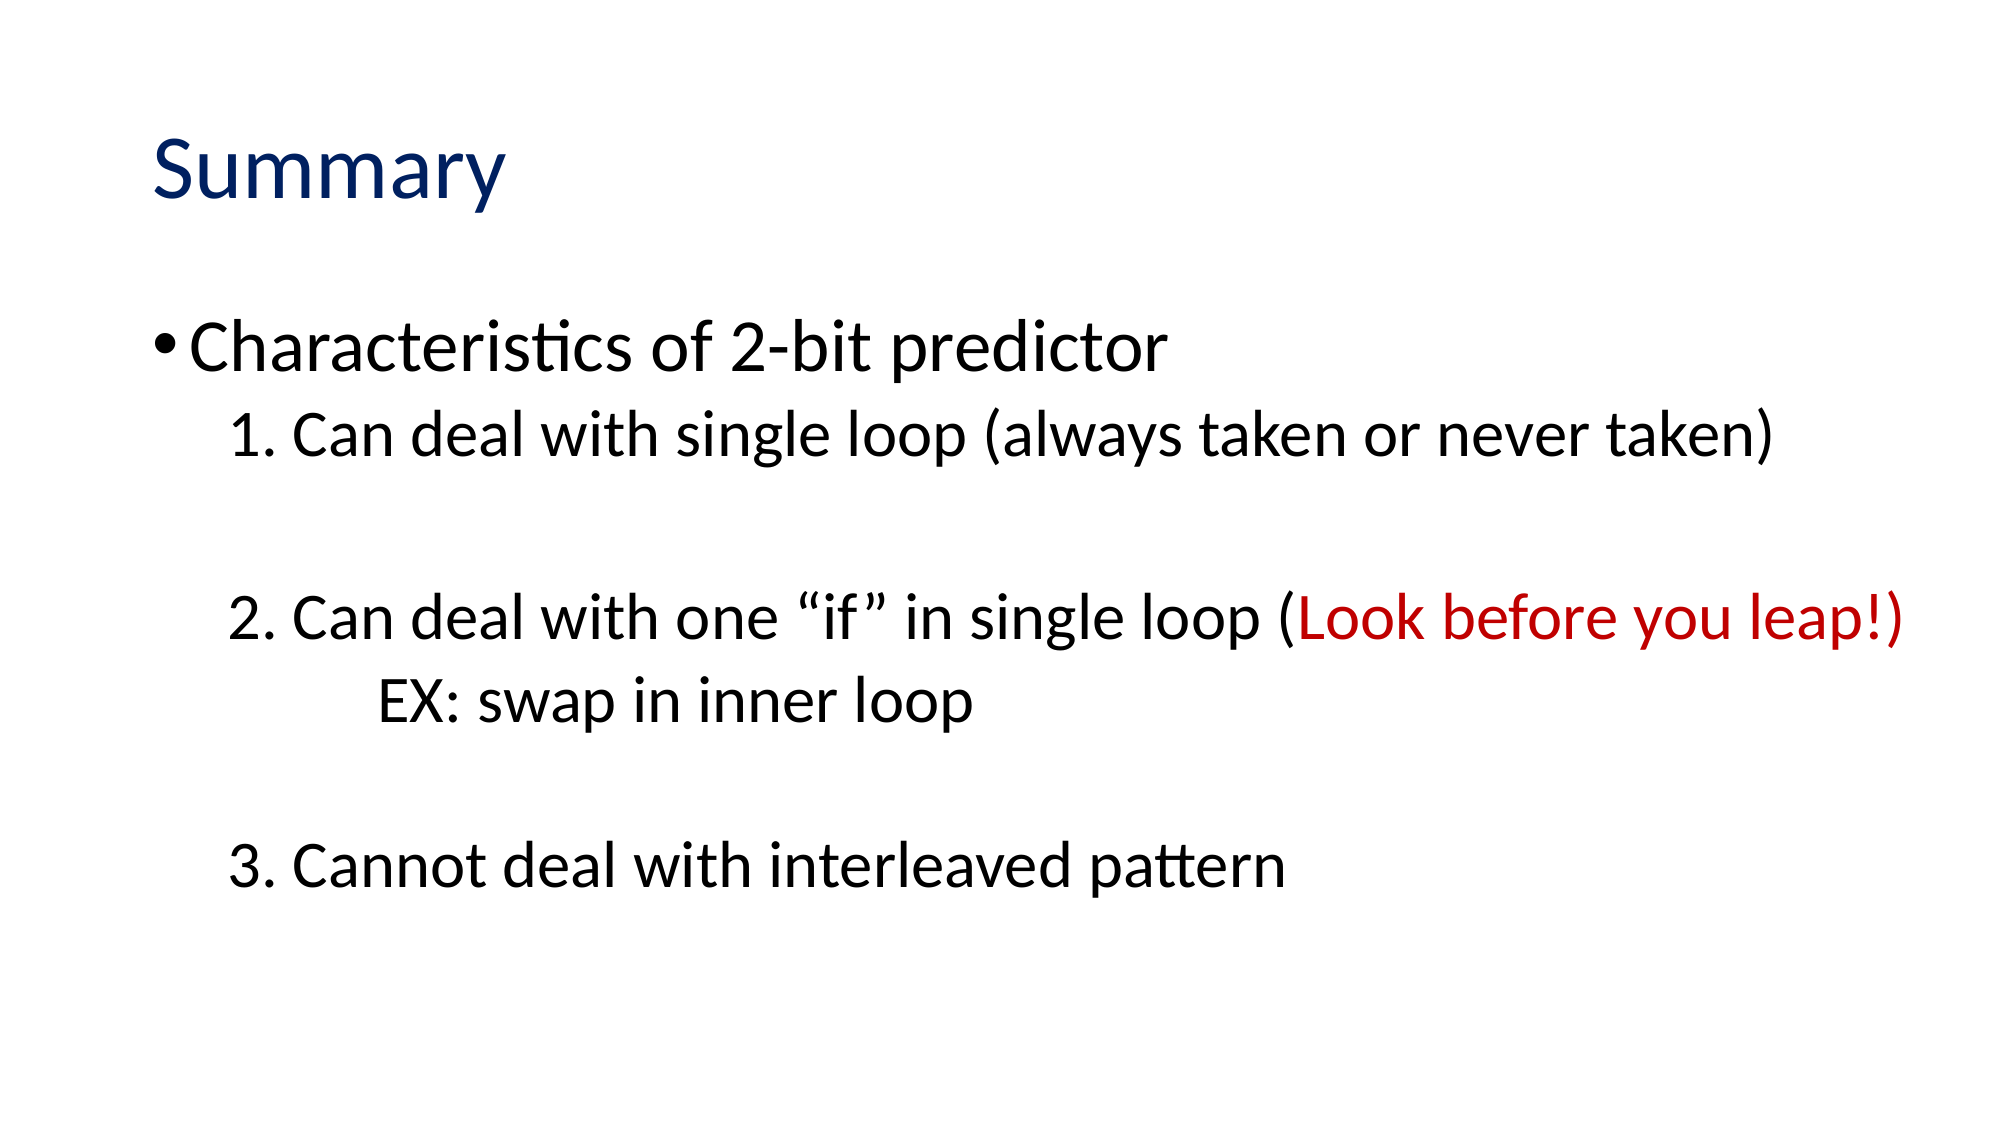

# Summary
Characteristics of 2-bit predictor
1. Can deal with single loop (always taken or never taken)

2. Can deal with one “if” in single loop (Look before you leap!)
	EX: swap in inner loop

3. Cannot deal with interleaved pattern